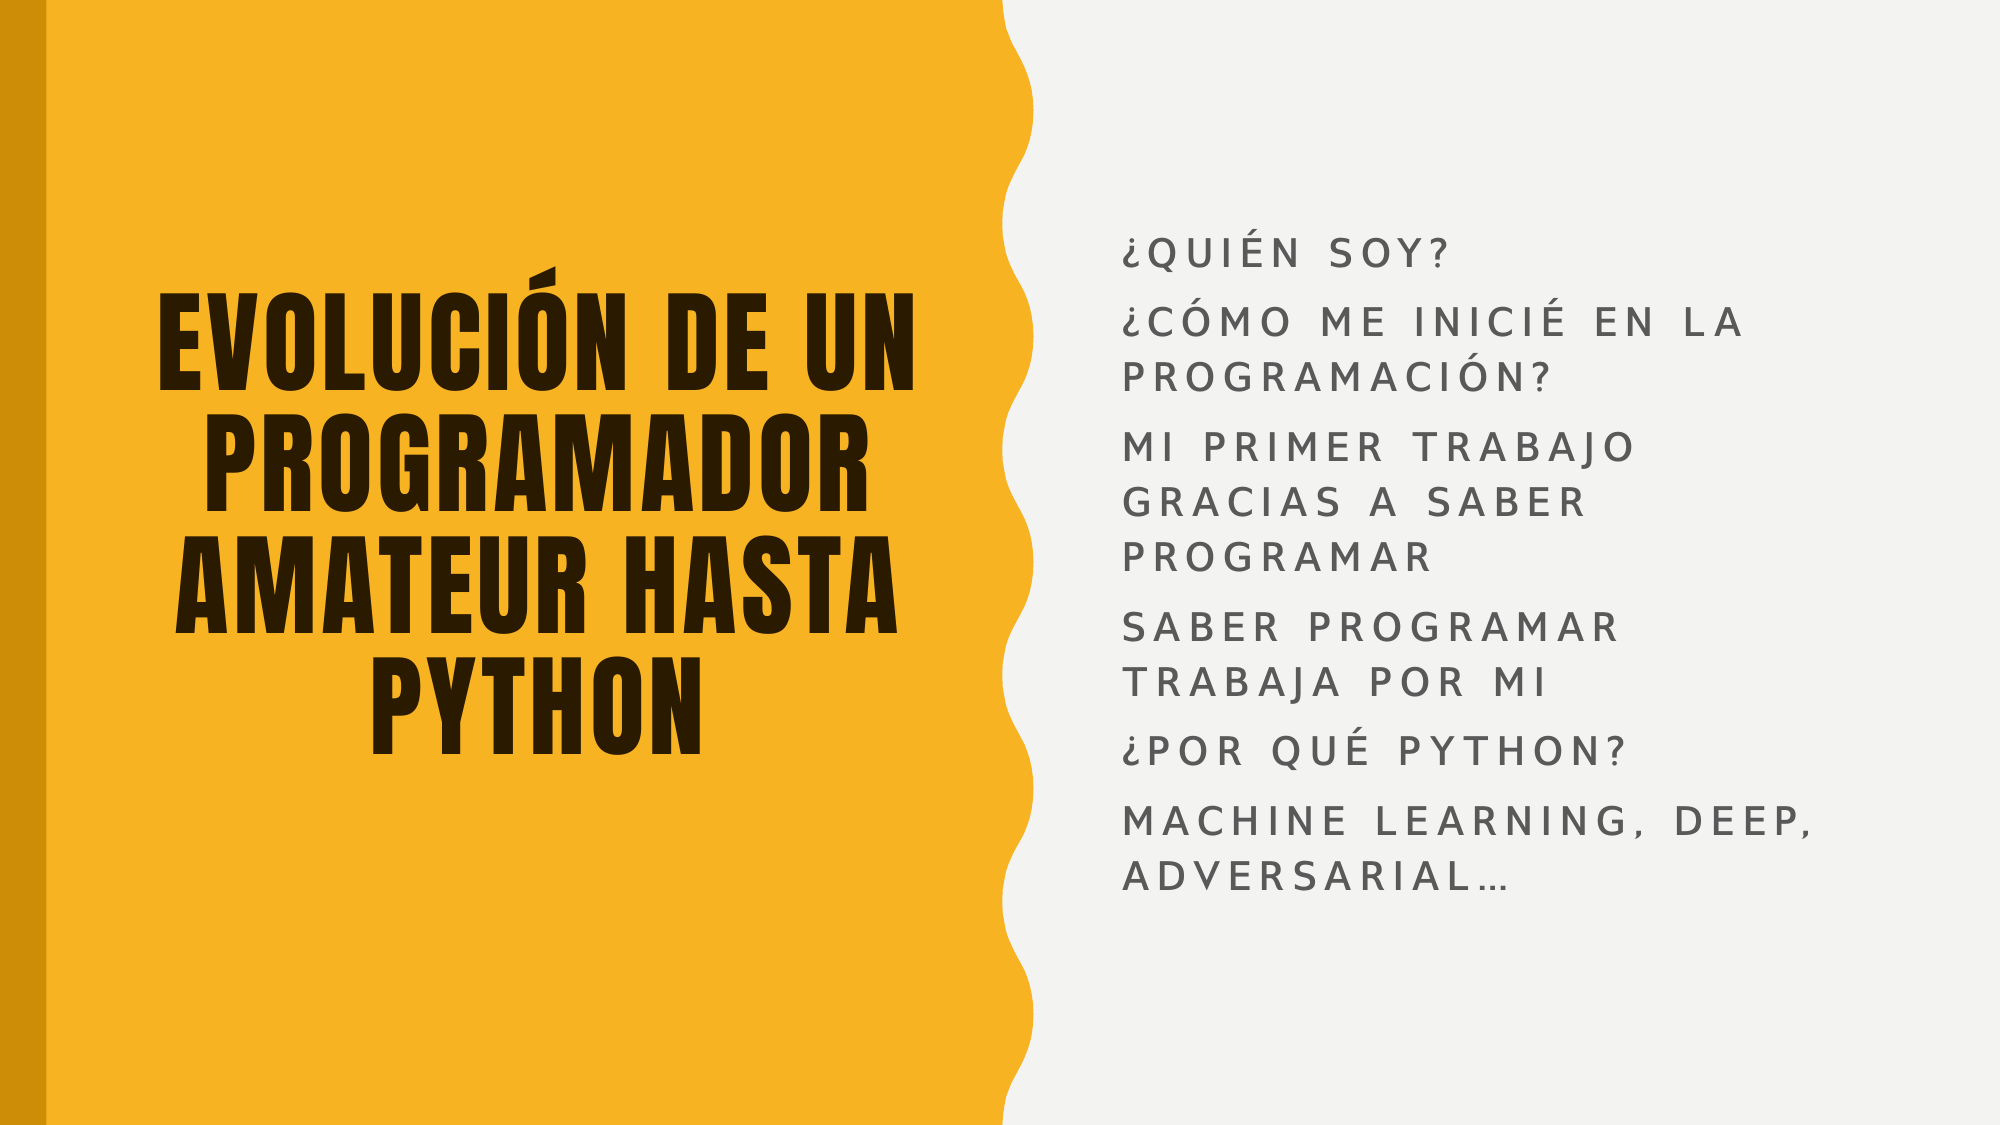

# Evolución de un programador amateur hasta Python
¿Quién soy?
¿Cómo me inicié en la programación?
Mi primer trabajo gracias a saber programar
Saber programar trabaja por mi
¿Por qué Python?
Machine Learning, Deep, Adversarial…